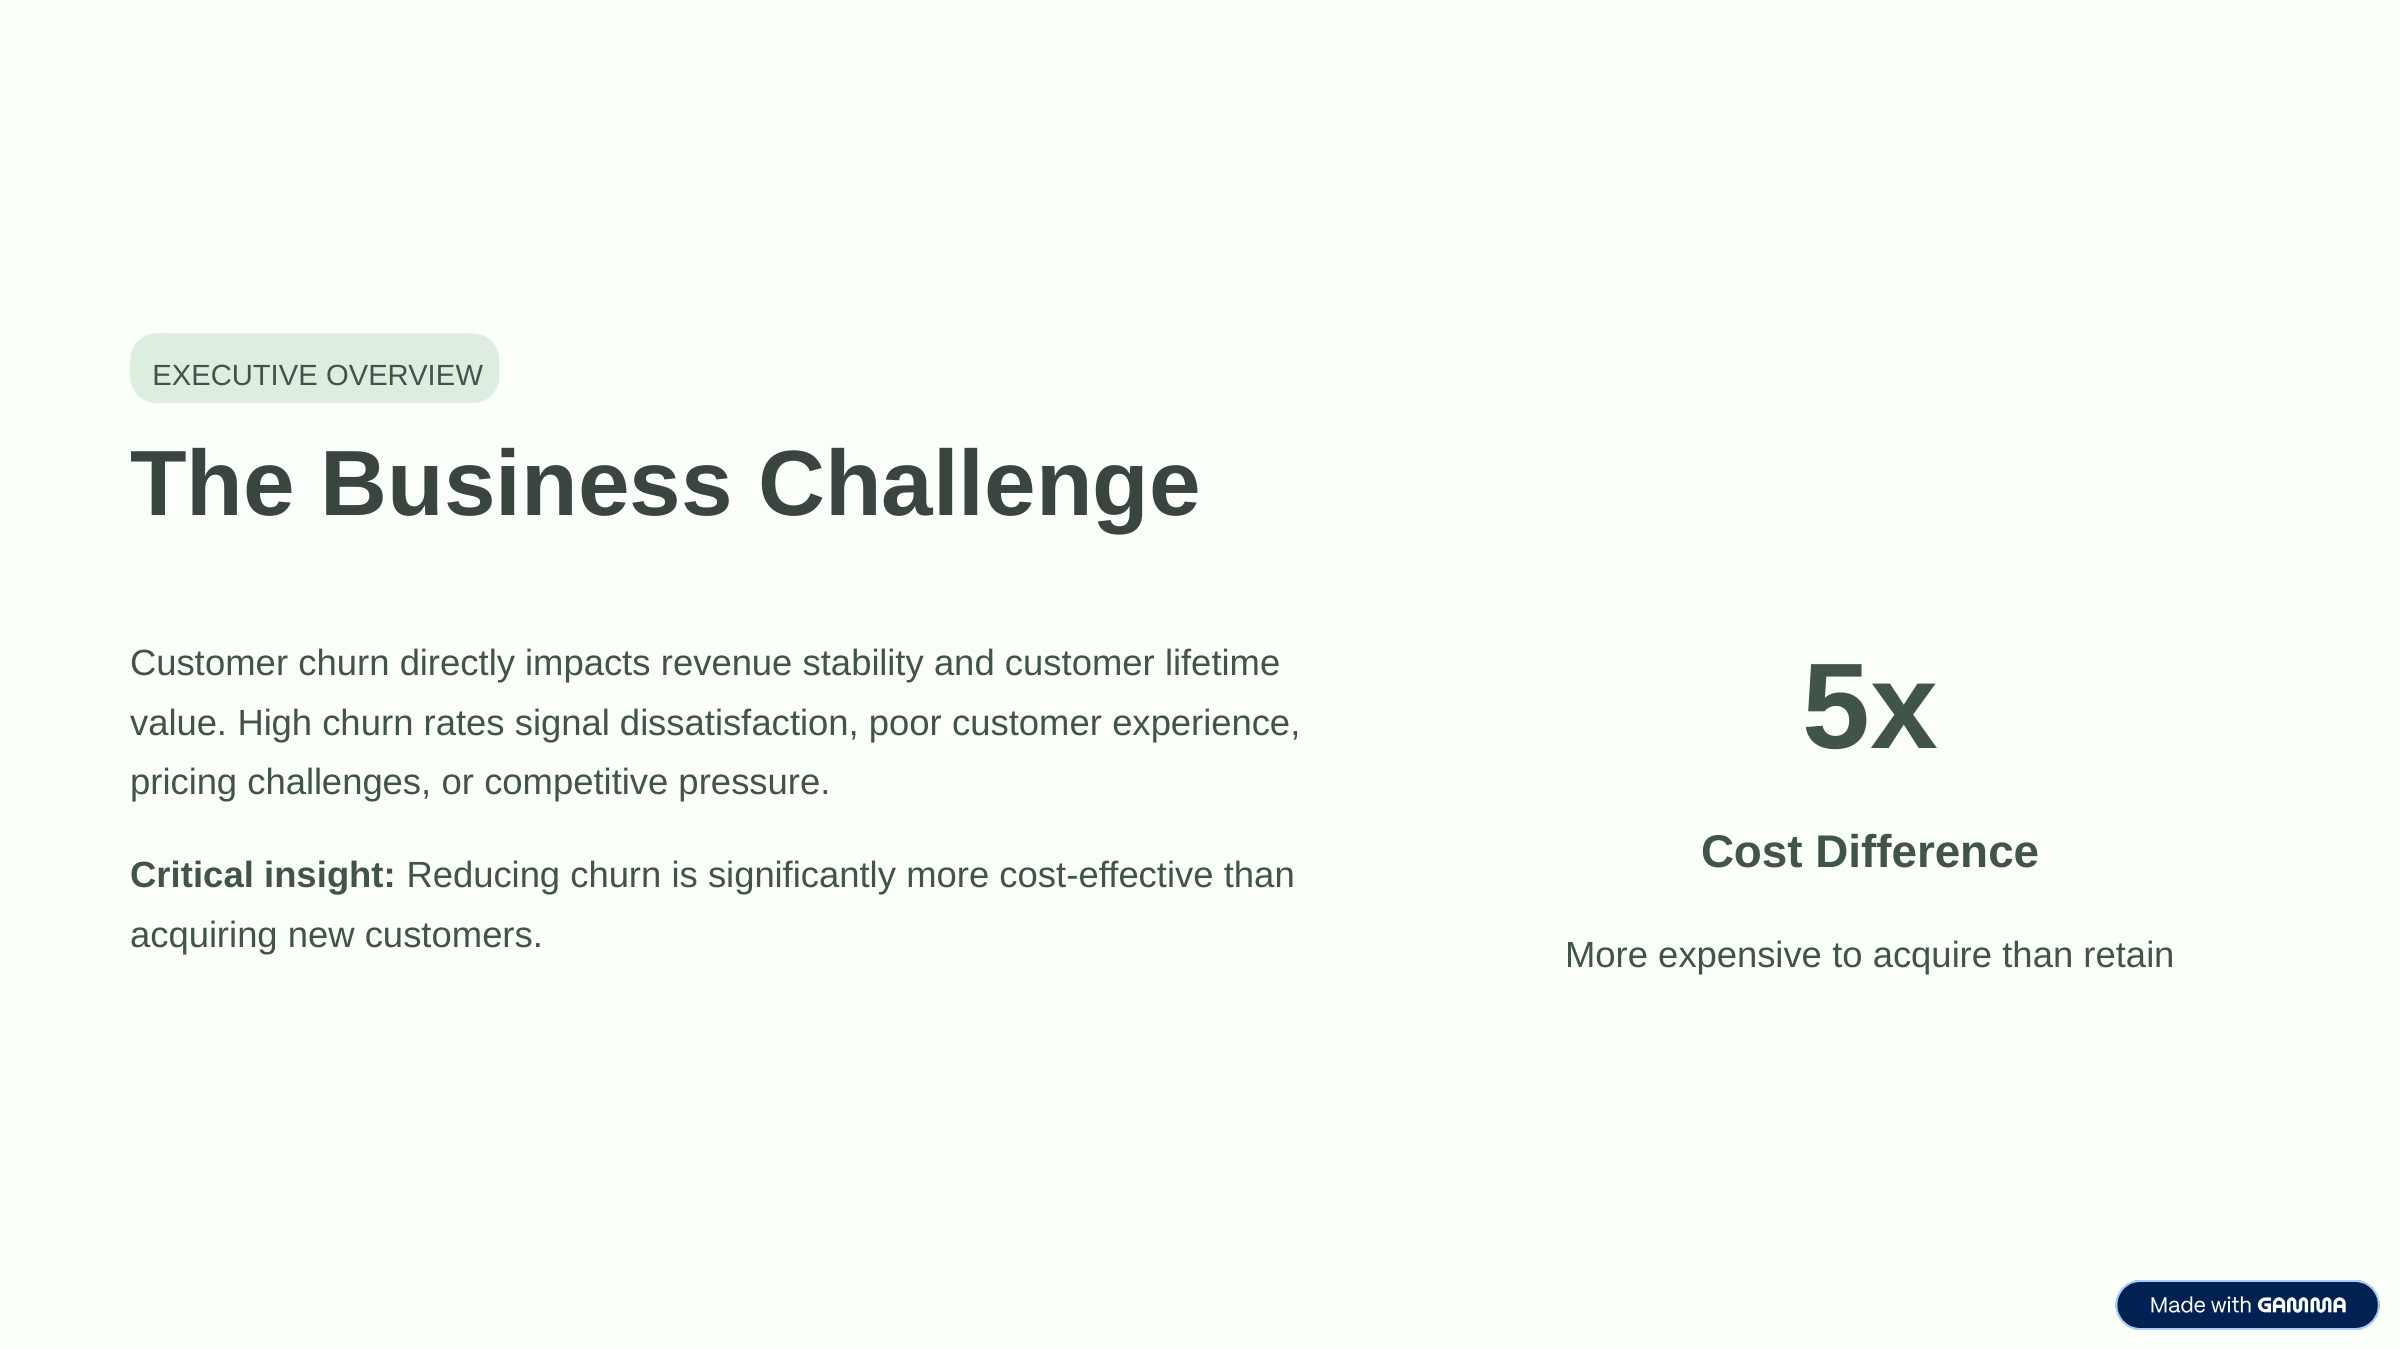

EXECUTIVE OVERVIEW
The Business Challenge
Customer churn directly impacts revenue stability and customer lifetime value. High churn rates signal dissatisfaction, poor customer experience, pricing challenges, or competitive pressure.
5x
Cost Difference
Critical insight: Reducing churn is significantly more cost-effective than acquiring new customers.
More expensive to acquire than retain